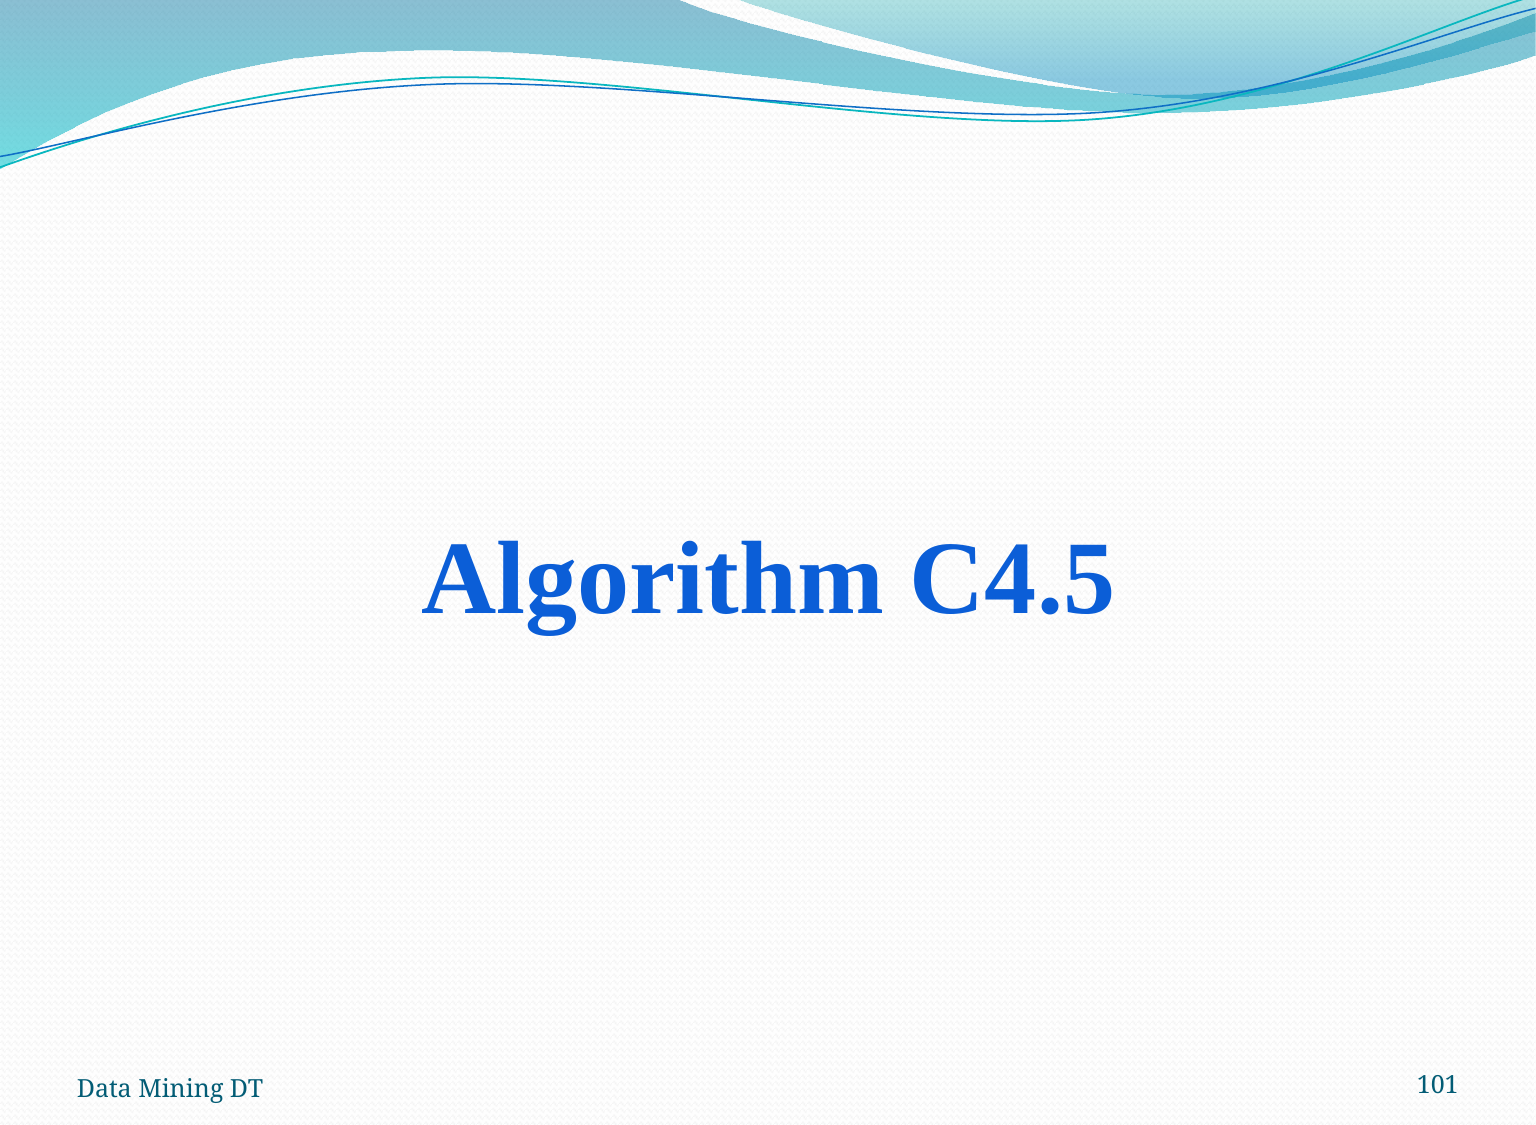

# Algorithm C4.5
Data Mining DT
101